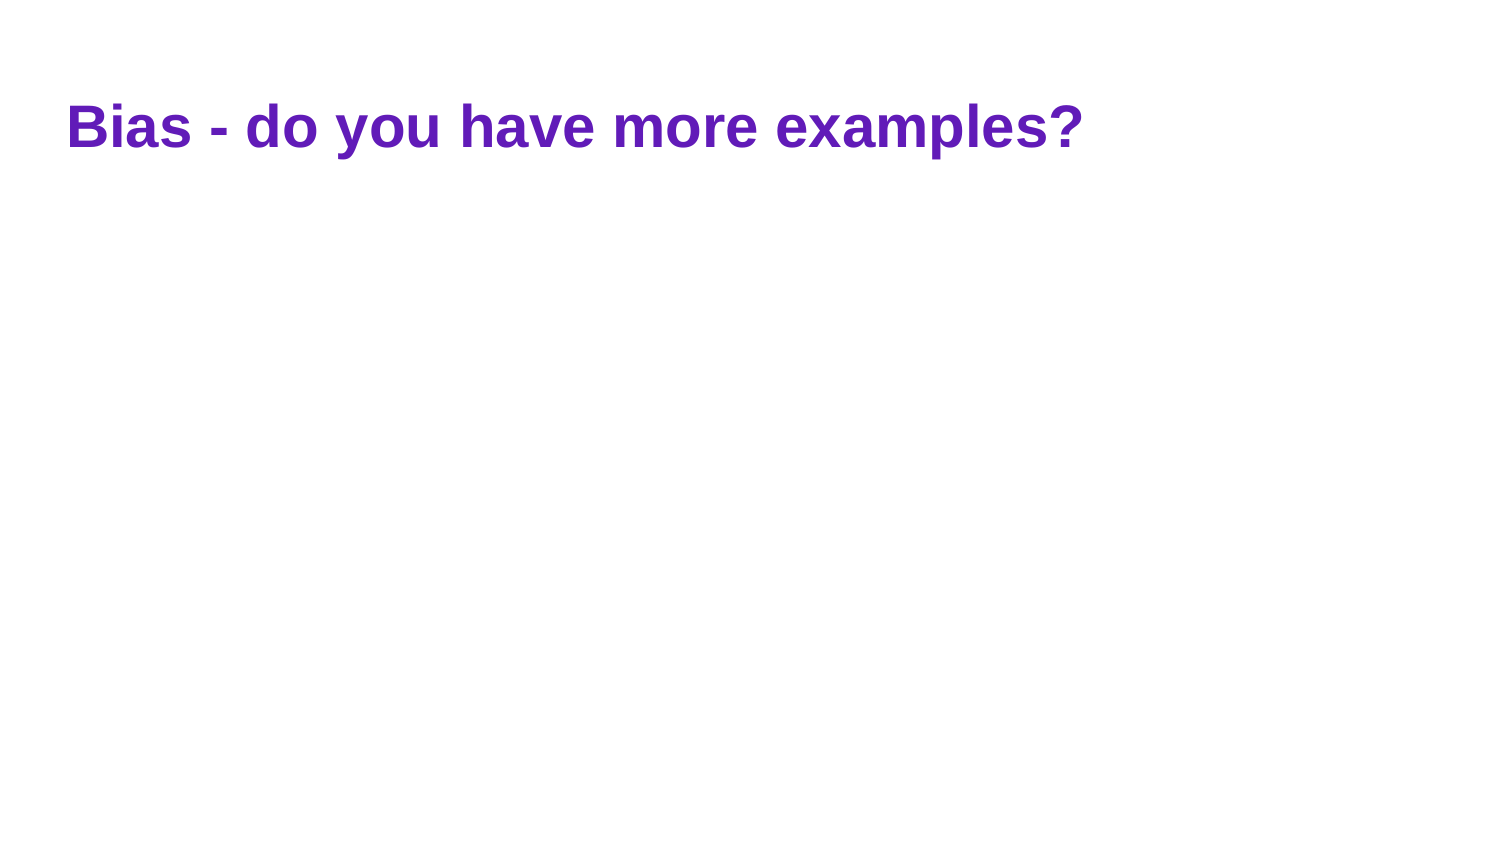

# Bias - do you have more examples?